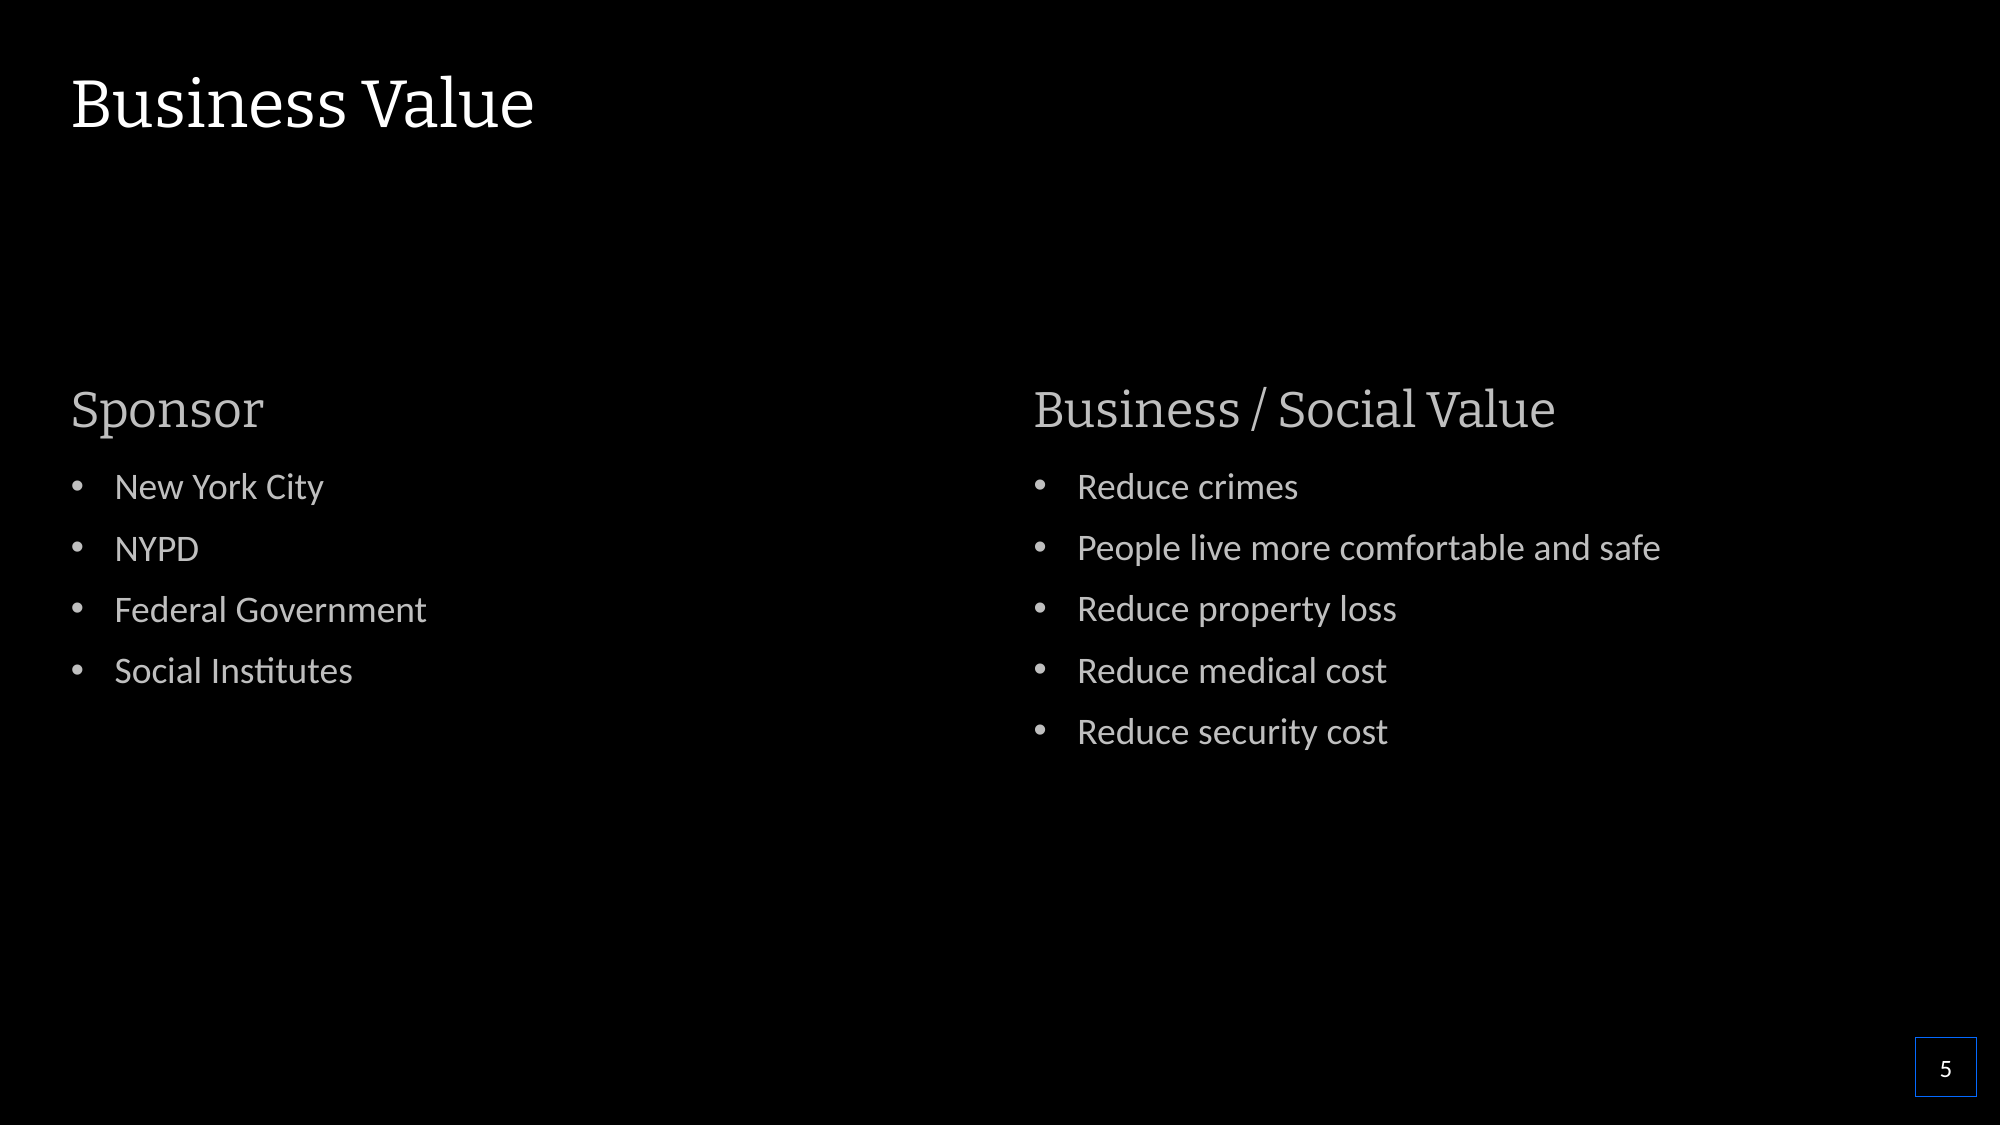

# Business Value
Sponsor
Business / Social Value
Reduce crimes
People live more comfortable and safe
Reduce property loss
Reduce medical cost
Reduce security cost
New York City
NYPD
Federal Government
Social Institutes
5